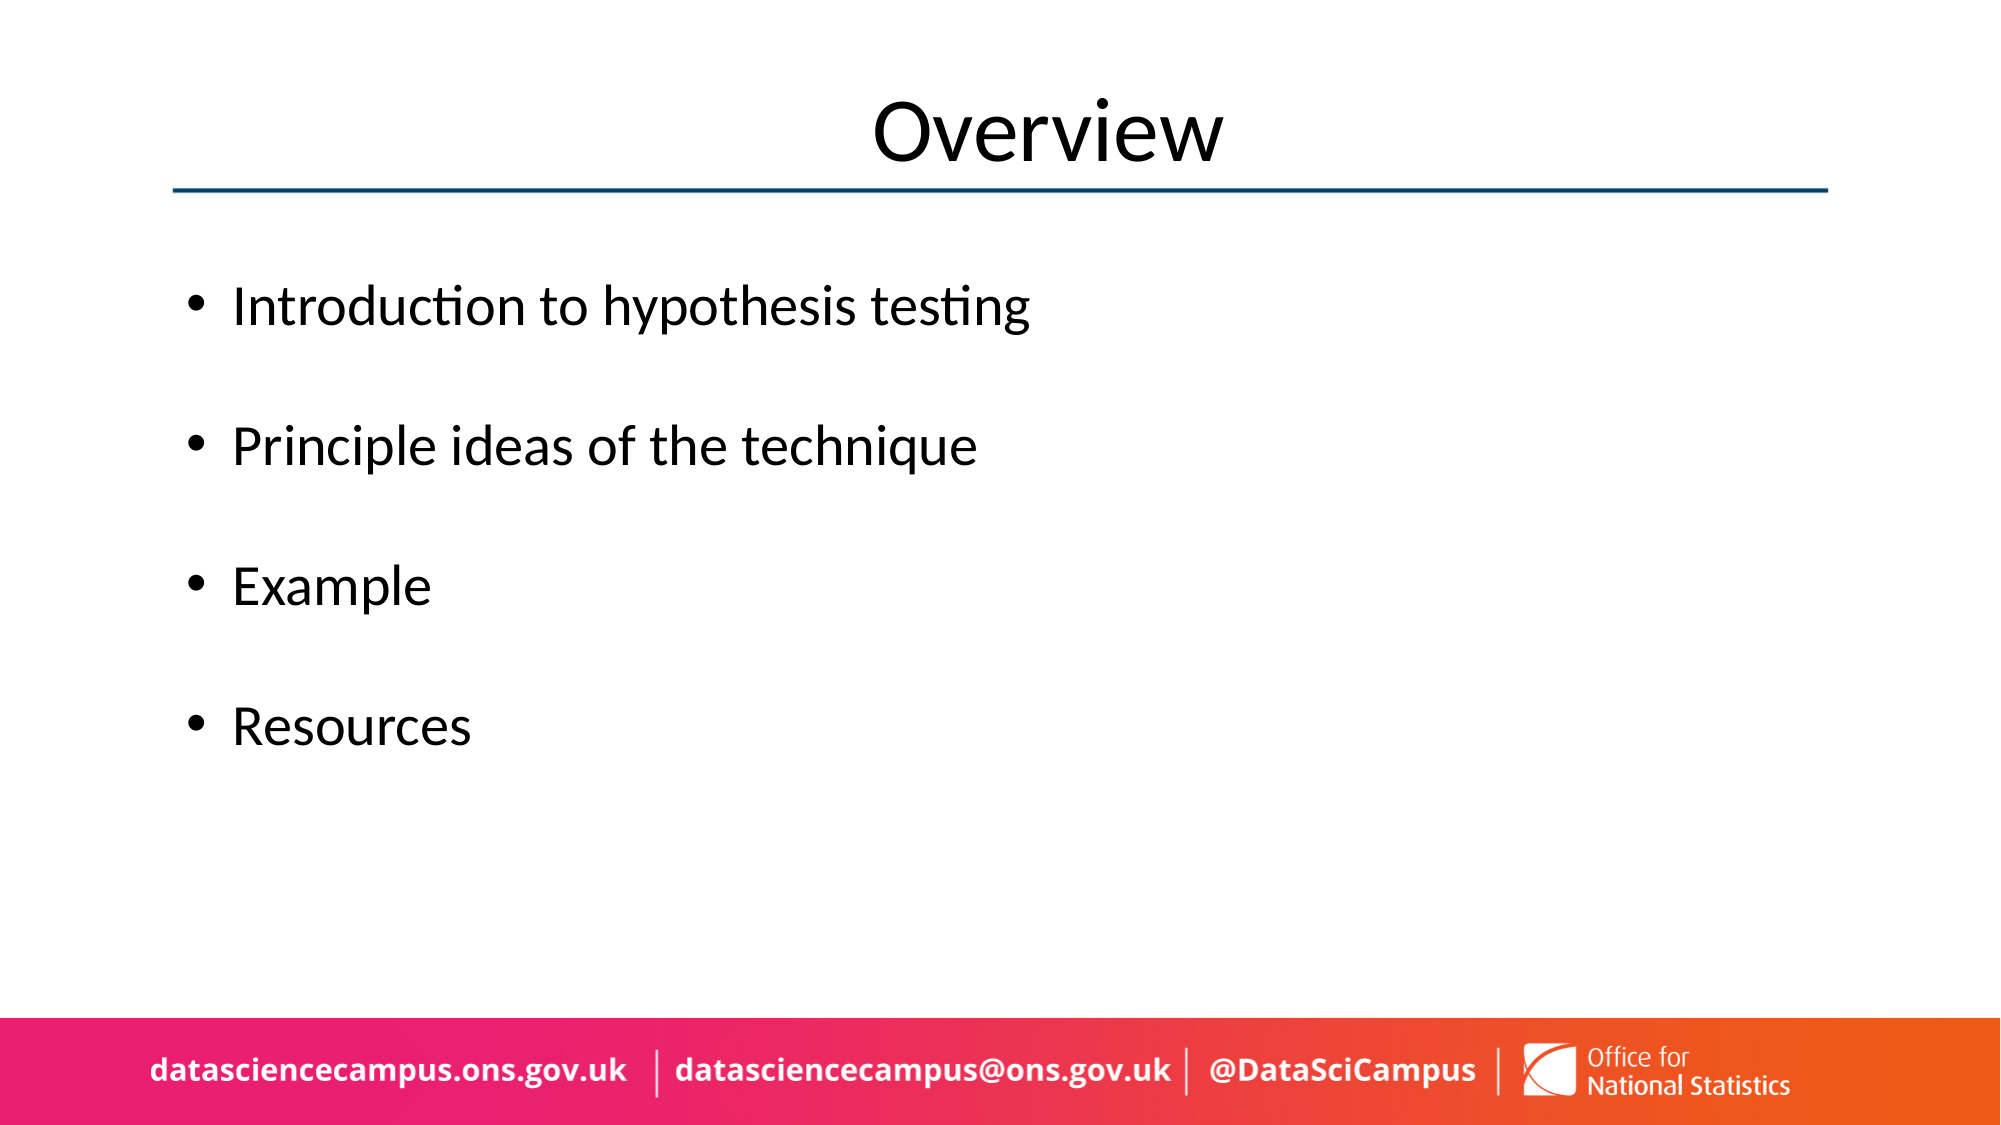

# Overview
Introduction to hypothesis testing

Principle ideas of the technique

Example

Resources